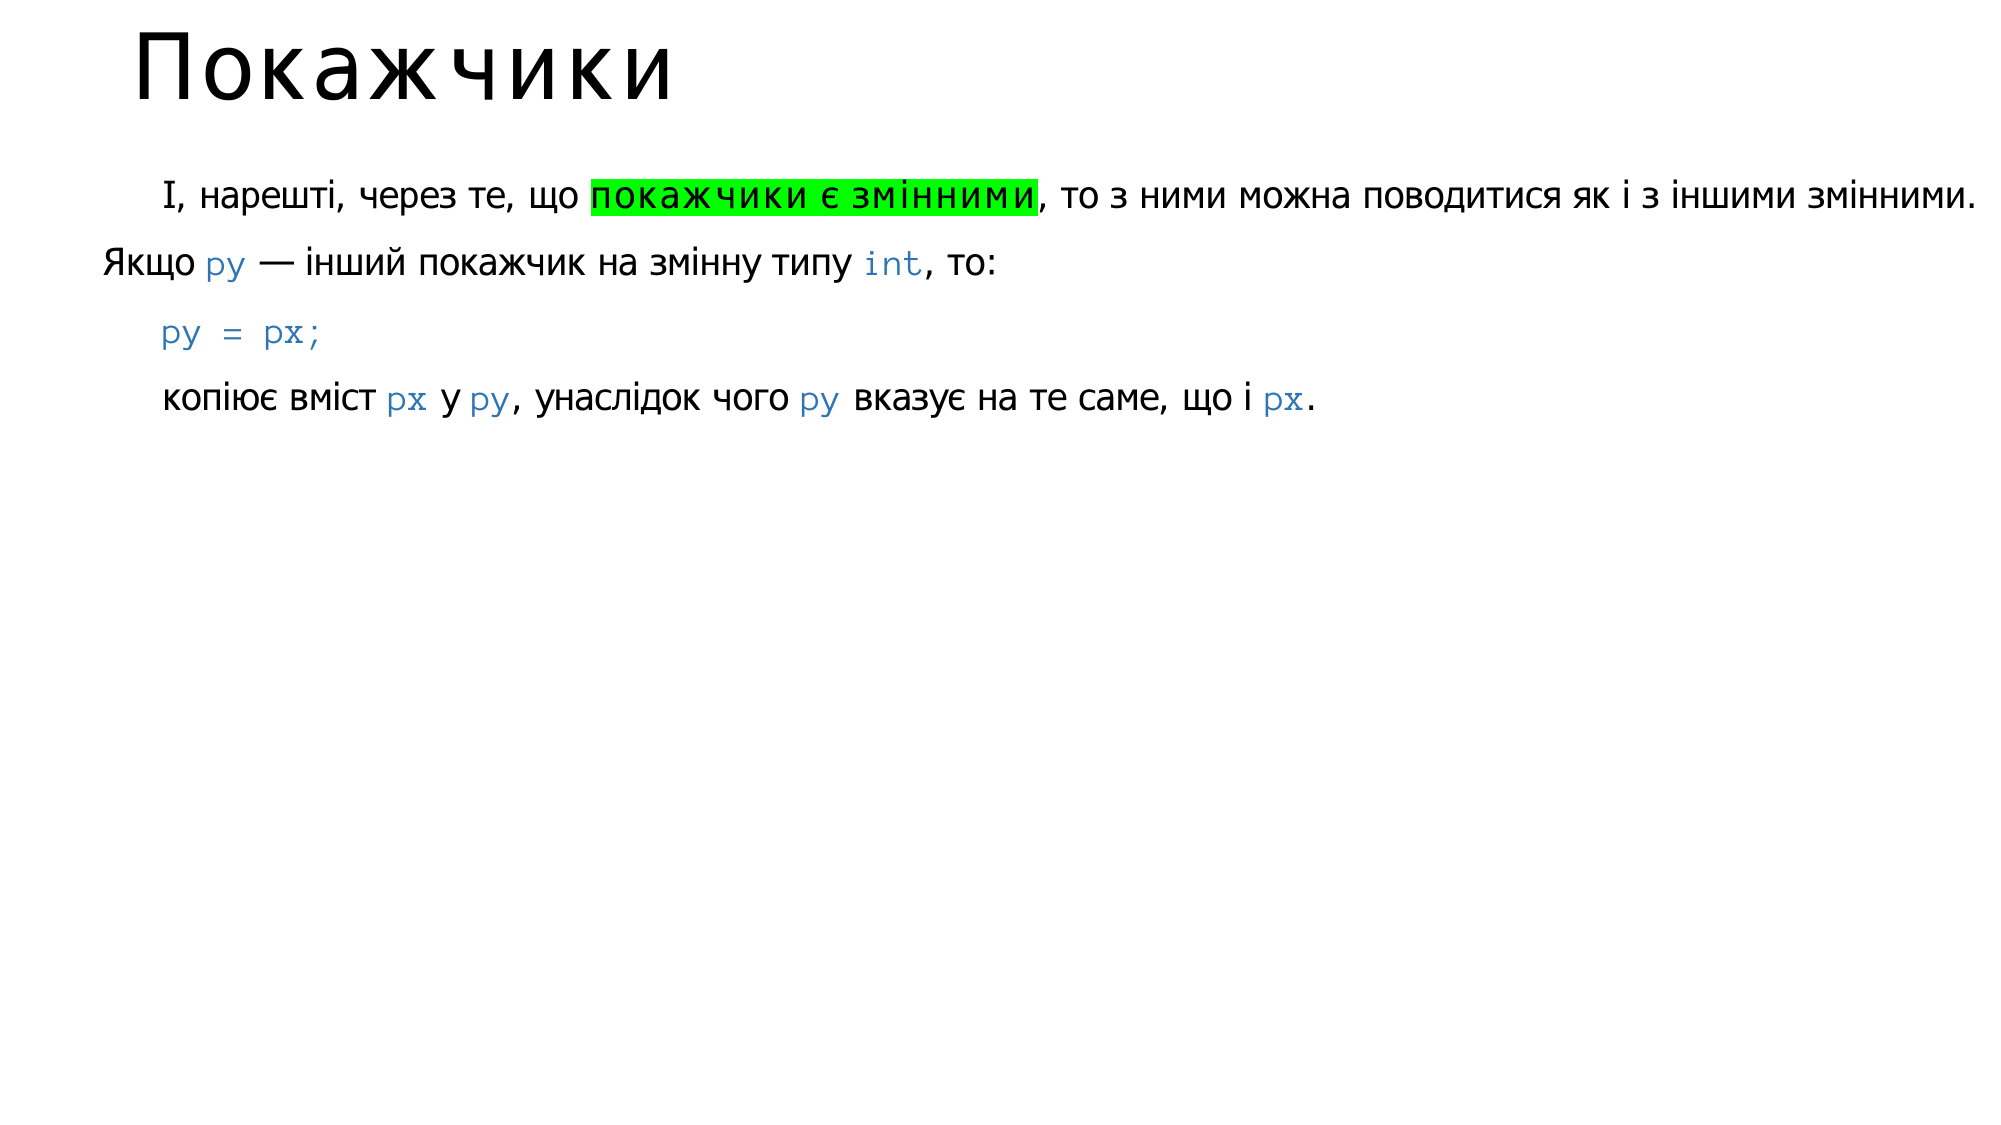

# Покажчики
І, нарешті, через те, що покажчики є змінними, то з ними можна поводитися як і з іншими змінними. Якщо py — інший покажчик на змінну типу int, то:
py = px;
копіює вміст рх у py, унаслідок чого py вказує на те саме, що і px.